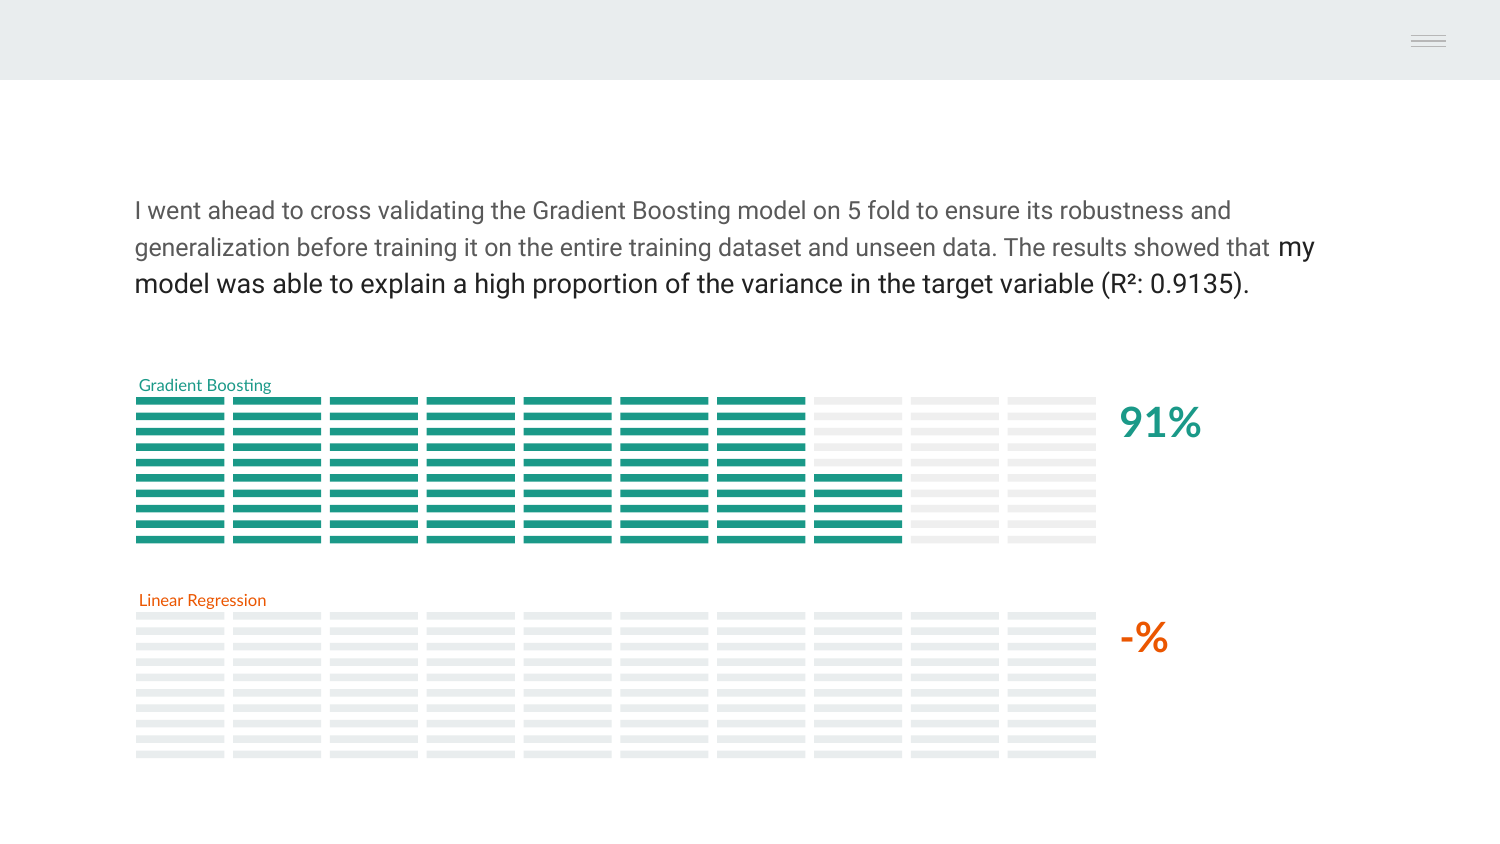

I went ahead to cross validating the Gradient Boosting model on 5 fold to ensure its robustness and generalization before training it on the entire training dataset and unseen data. The results showed that my model was able to explain a high proportion of the variance in the target variable (R²: 0.9135).
Gradient Boosting
91%

Linear Regression
-%